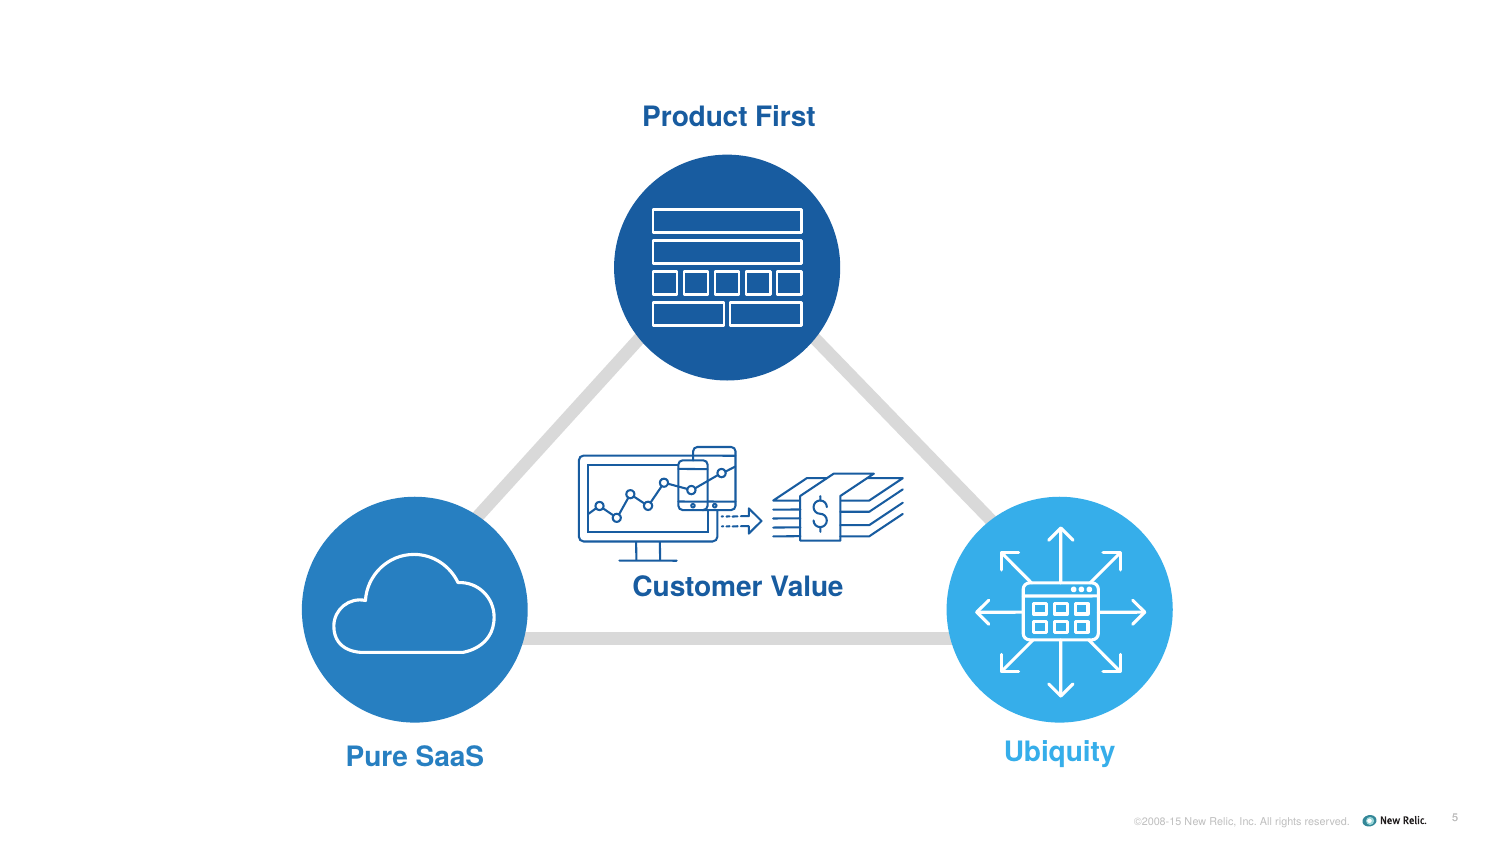

Product First

 Customer Value

Ubiquity

Pure SaaS
5
5